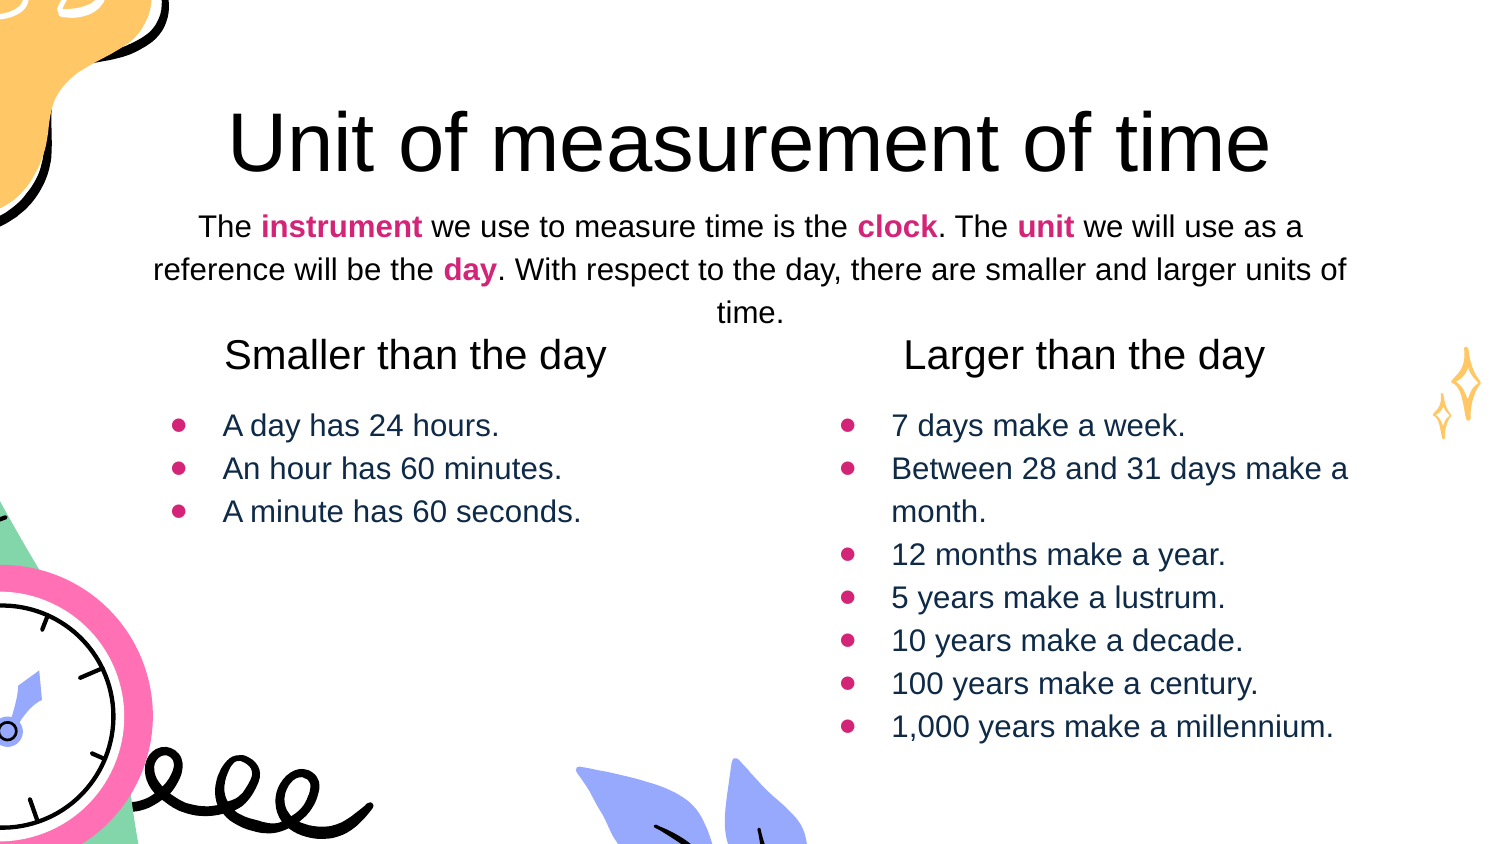

# Unit of measurement of time
The instrument we use to measure time is the clock. The unit we will use as a reference will be the day. With respect to the day, there are smaller and larger units of time.
Smaller than the day
Larger than the day
A day has 24 hours.
An hour has 60 minutes.
A minute has 60 seconds.
7 days make a week.
Between 28 and 31 days make a month.
12 months make a year.
5 years make a lustrum.
10 years make a decade.
100 years make a century.
1,000 years make a millennium.